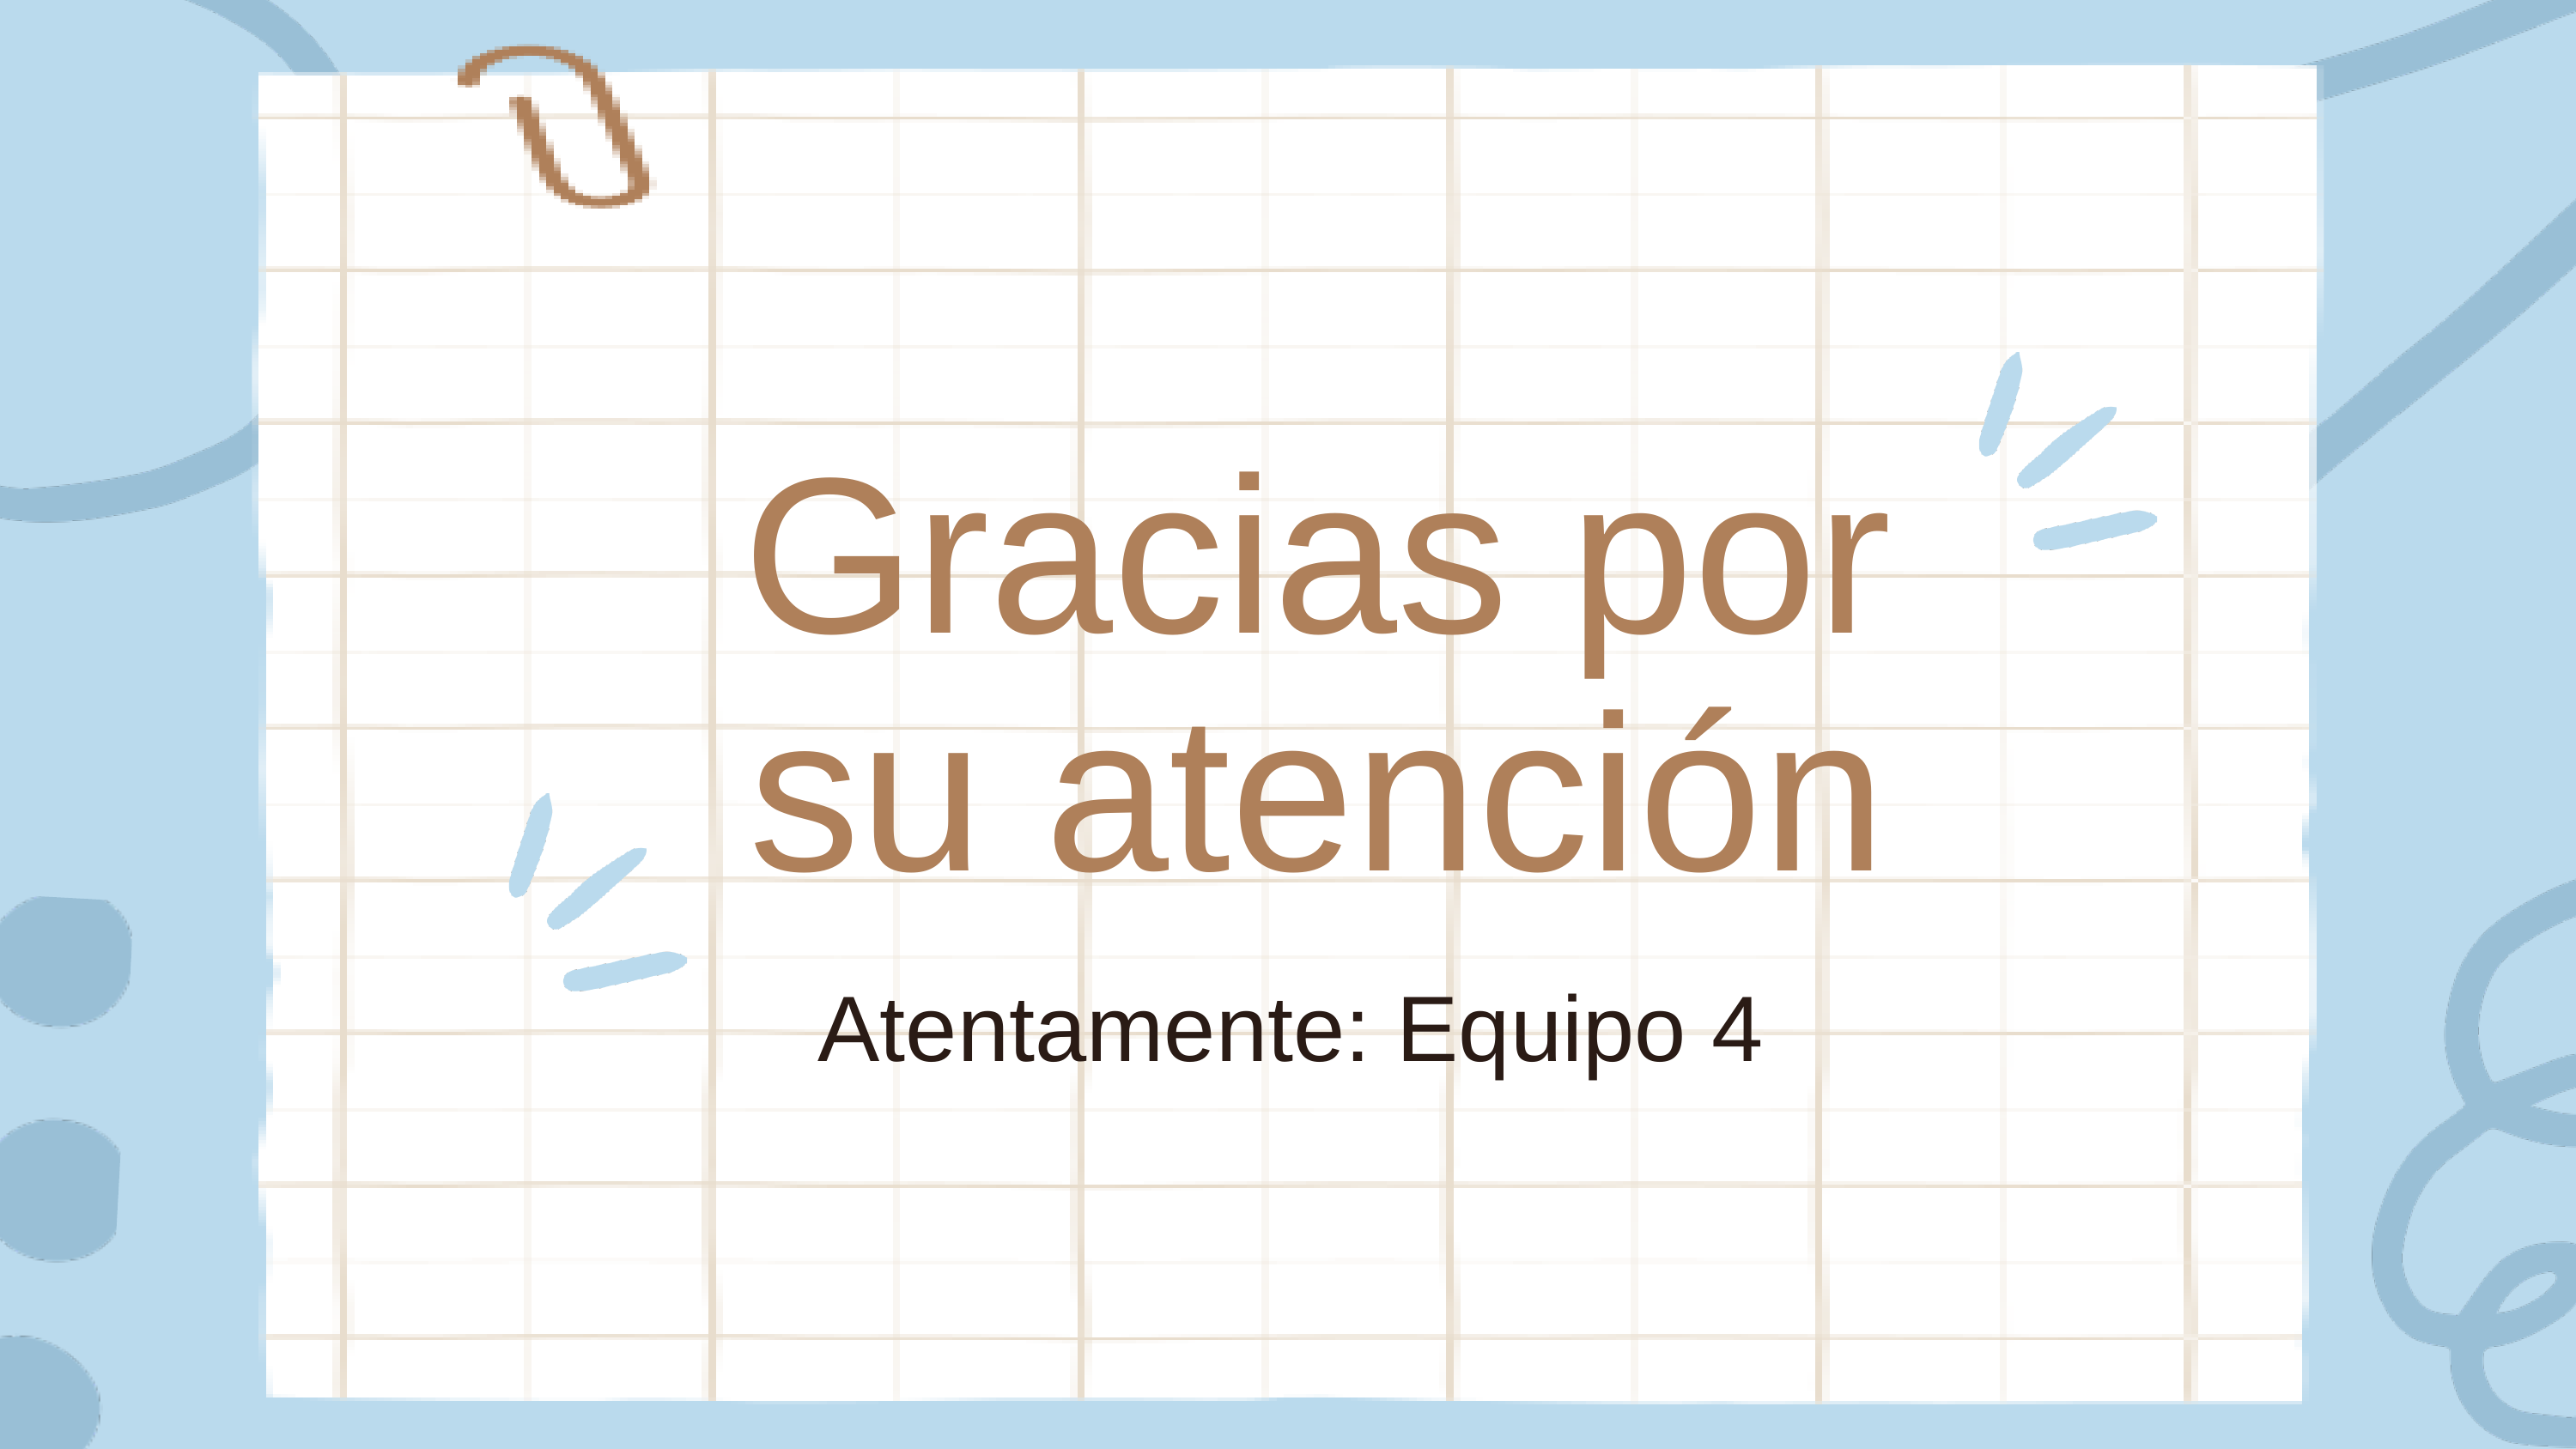

Gracias por
su atención

Atentamente: Equipo 4